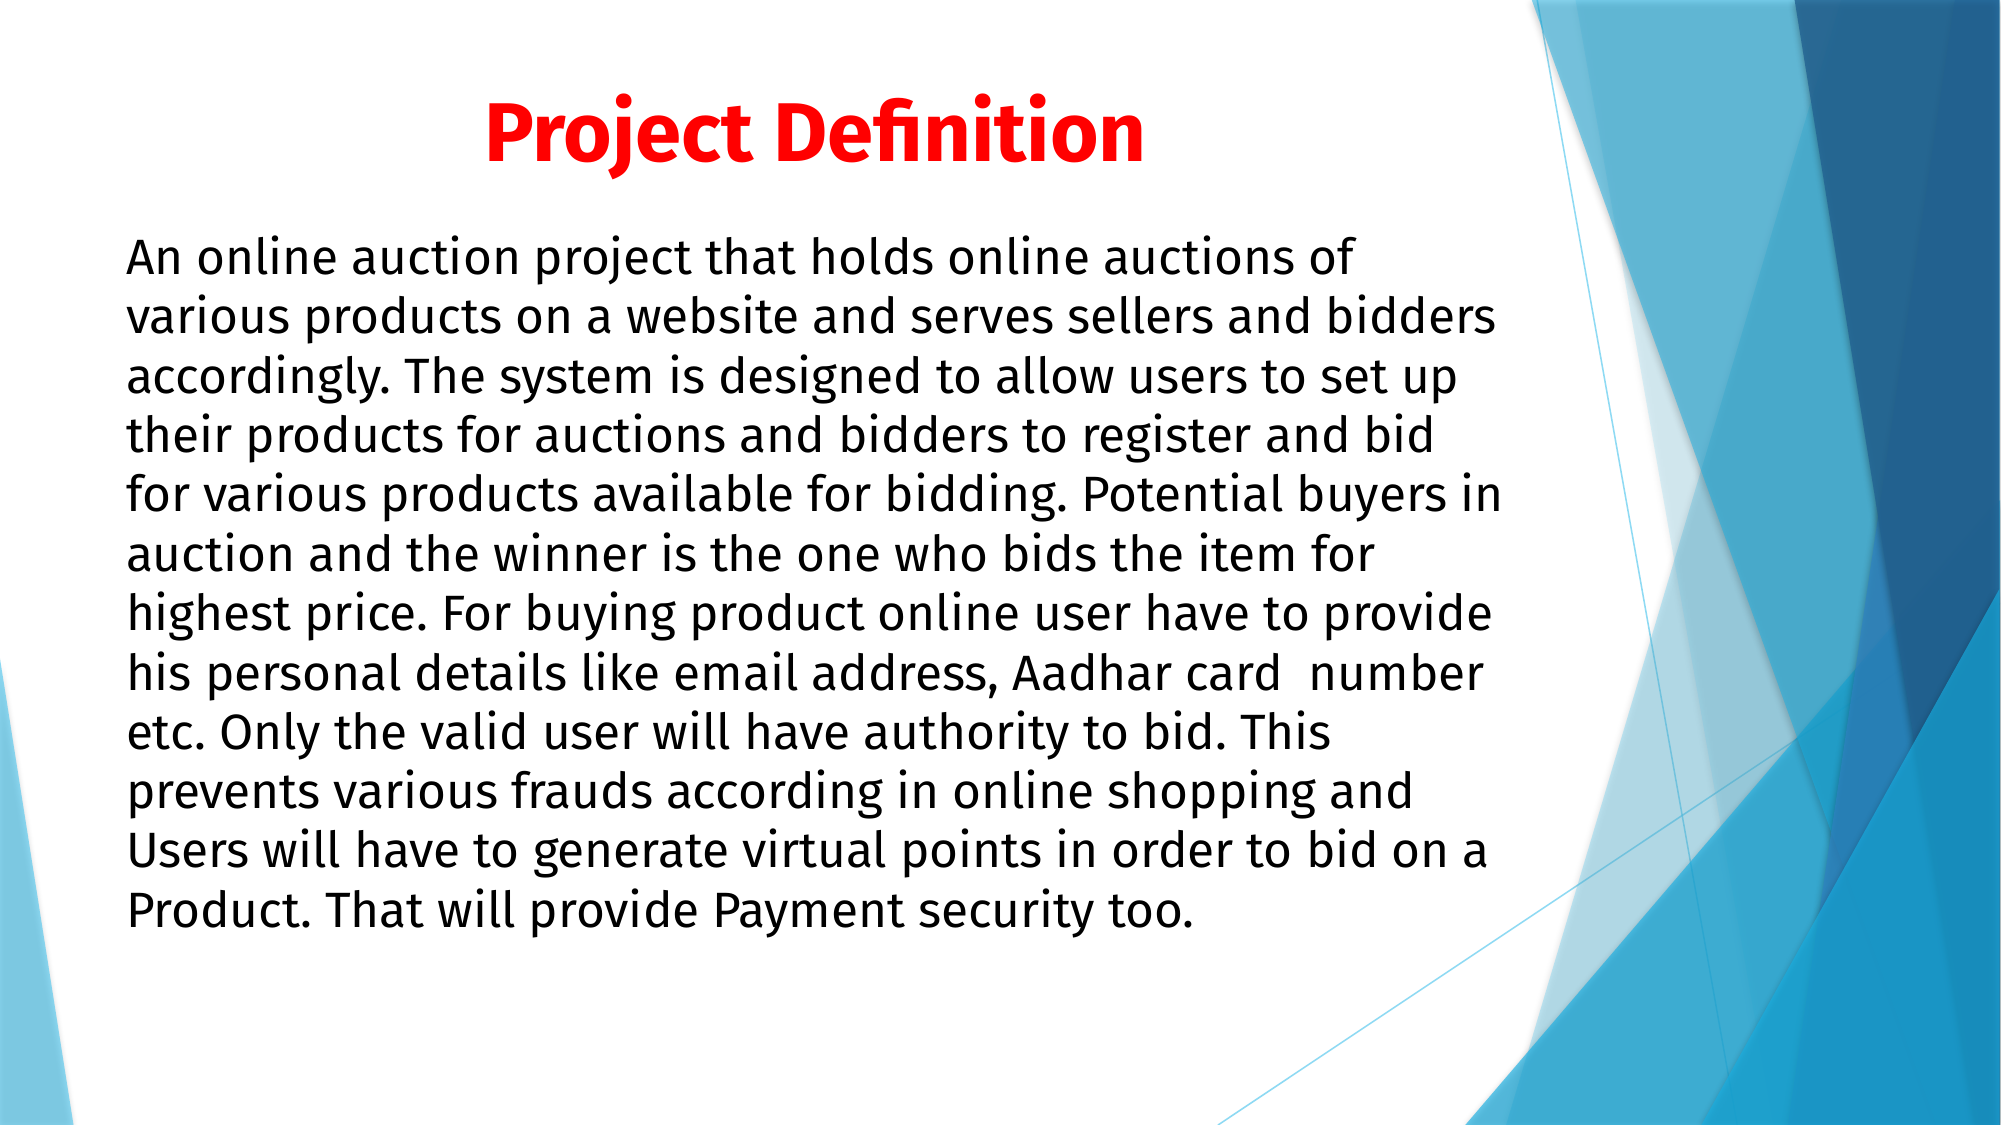

# Project Definition
An online auction project that holds online auctions of various products on a website and serves sellers and bidders accordingly. The system is designed to allow users to set up their products for auctions and bidders to register and bid for various products available for bidding. Potential buyers in auction and the winner is the one who bids the item for highest price. For buying product online user have to provide his personal details like email address, Aadhar card  number etc. Only the valid user will have authority to bid. This prevents various frauds according in online shopping and Users will have to generate virtual points in order to bid on a Product. That will provide Payment security too.